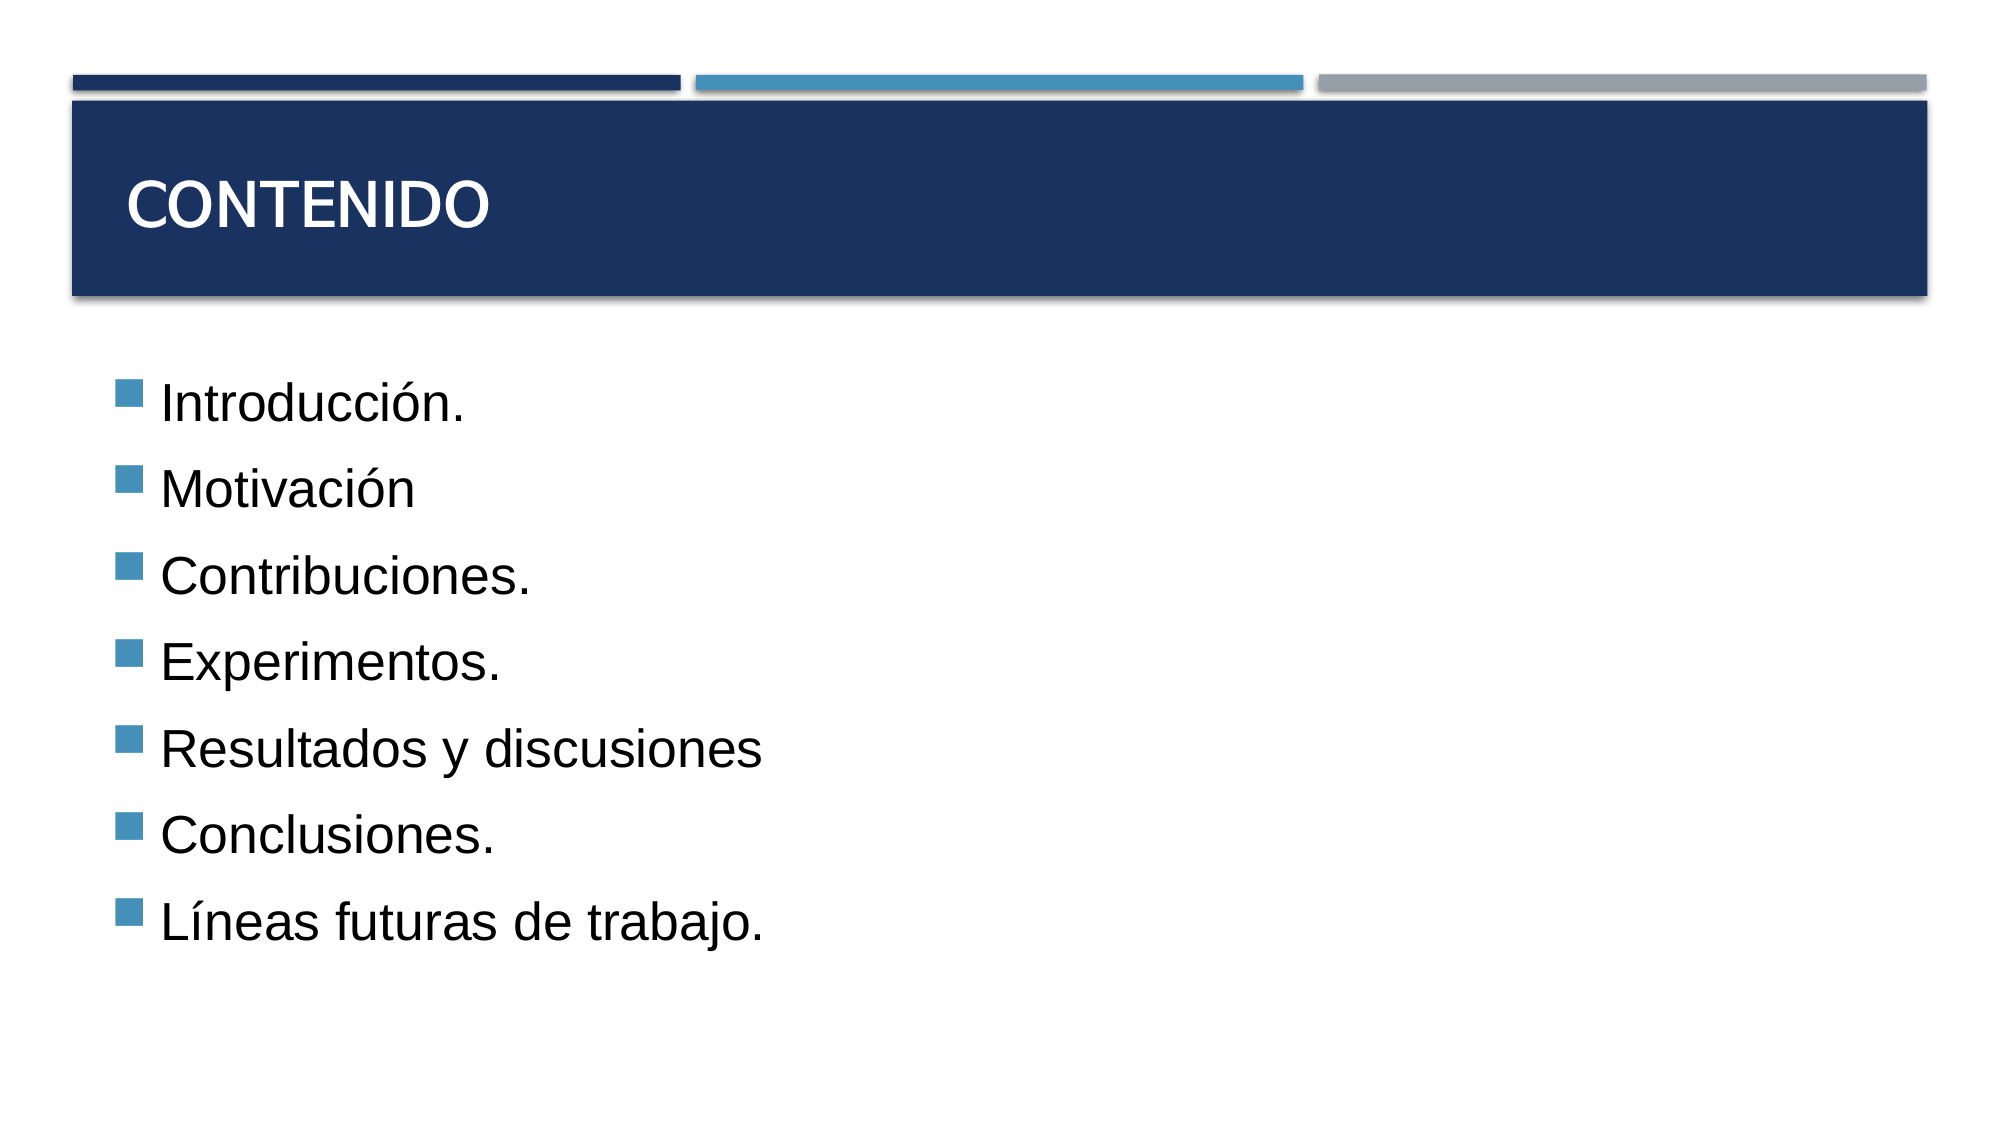

# Contenido
Introducción.
Motivación
Contribuciones.
Experimentos.
Resultados y discusiones
Conclusiones.
Líneas futuras de trabajo.